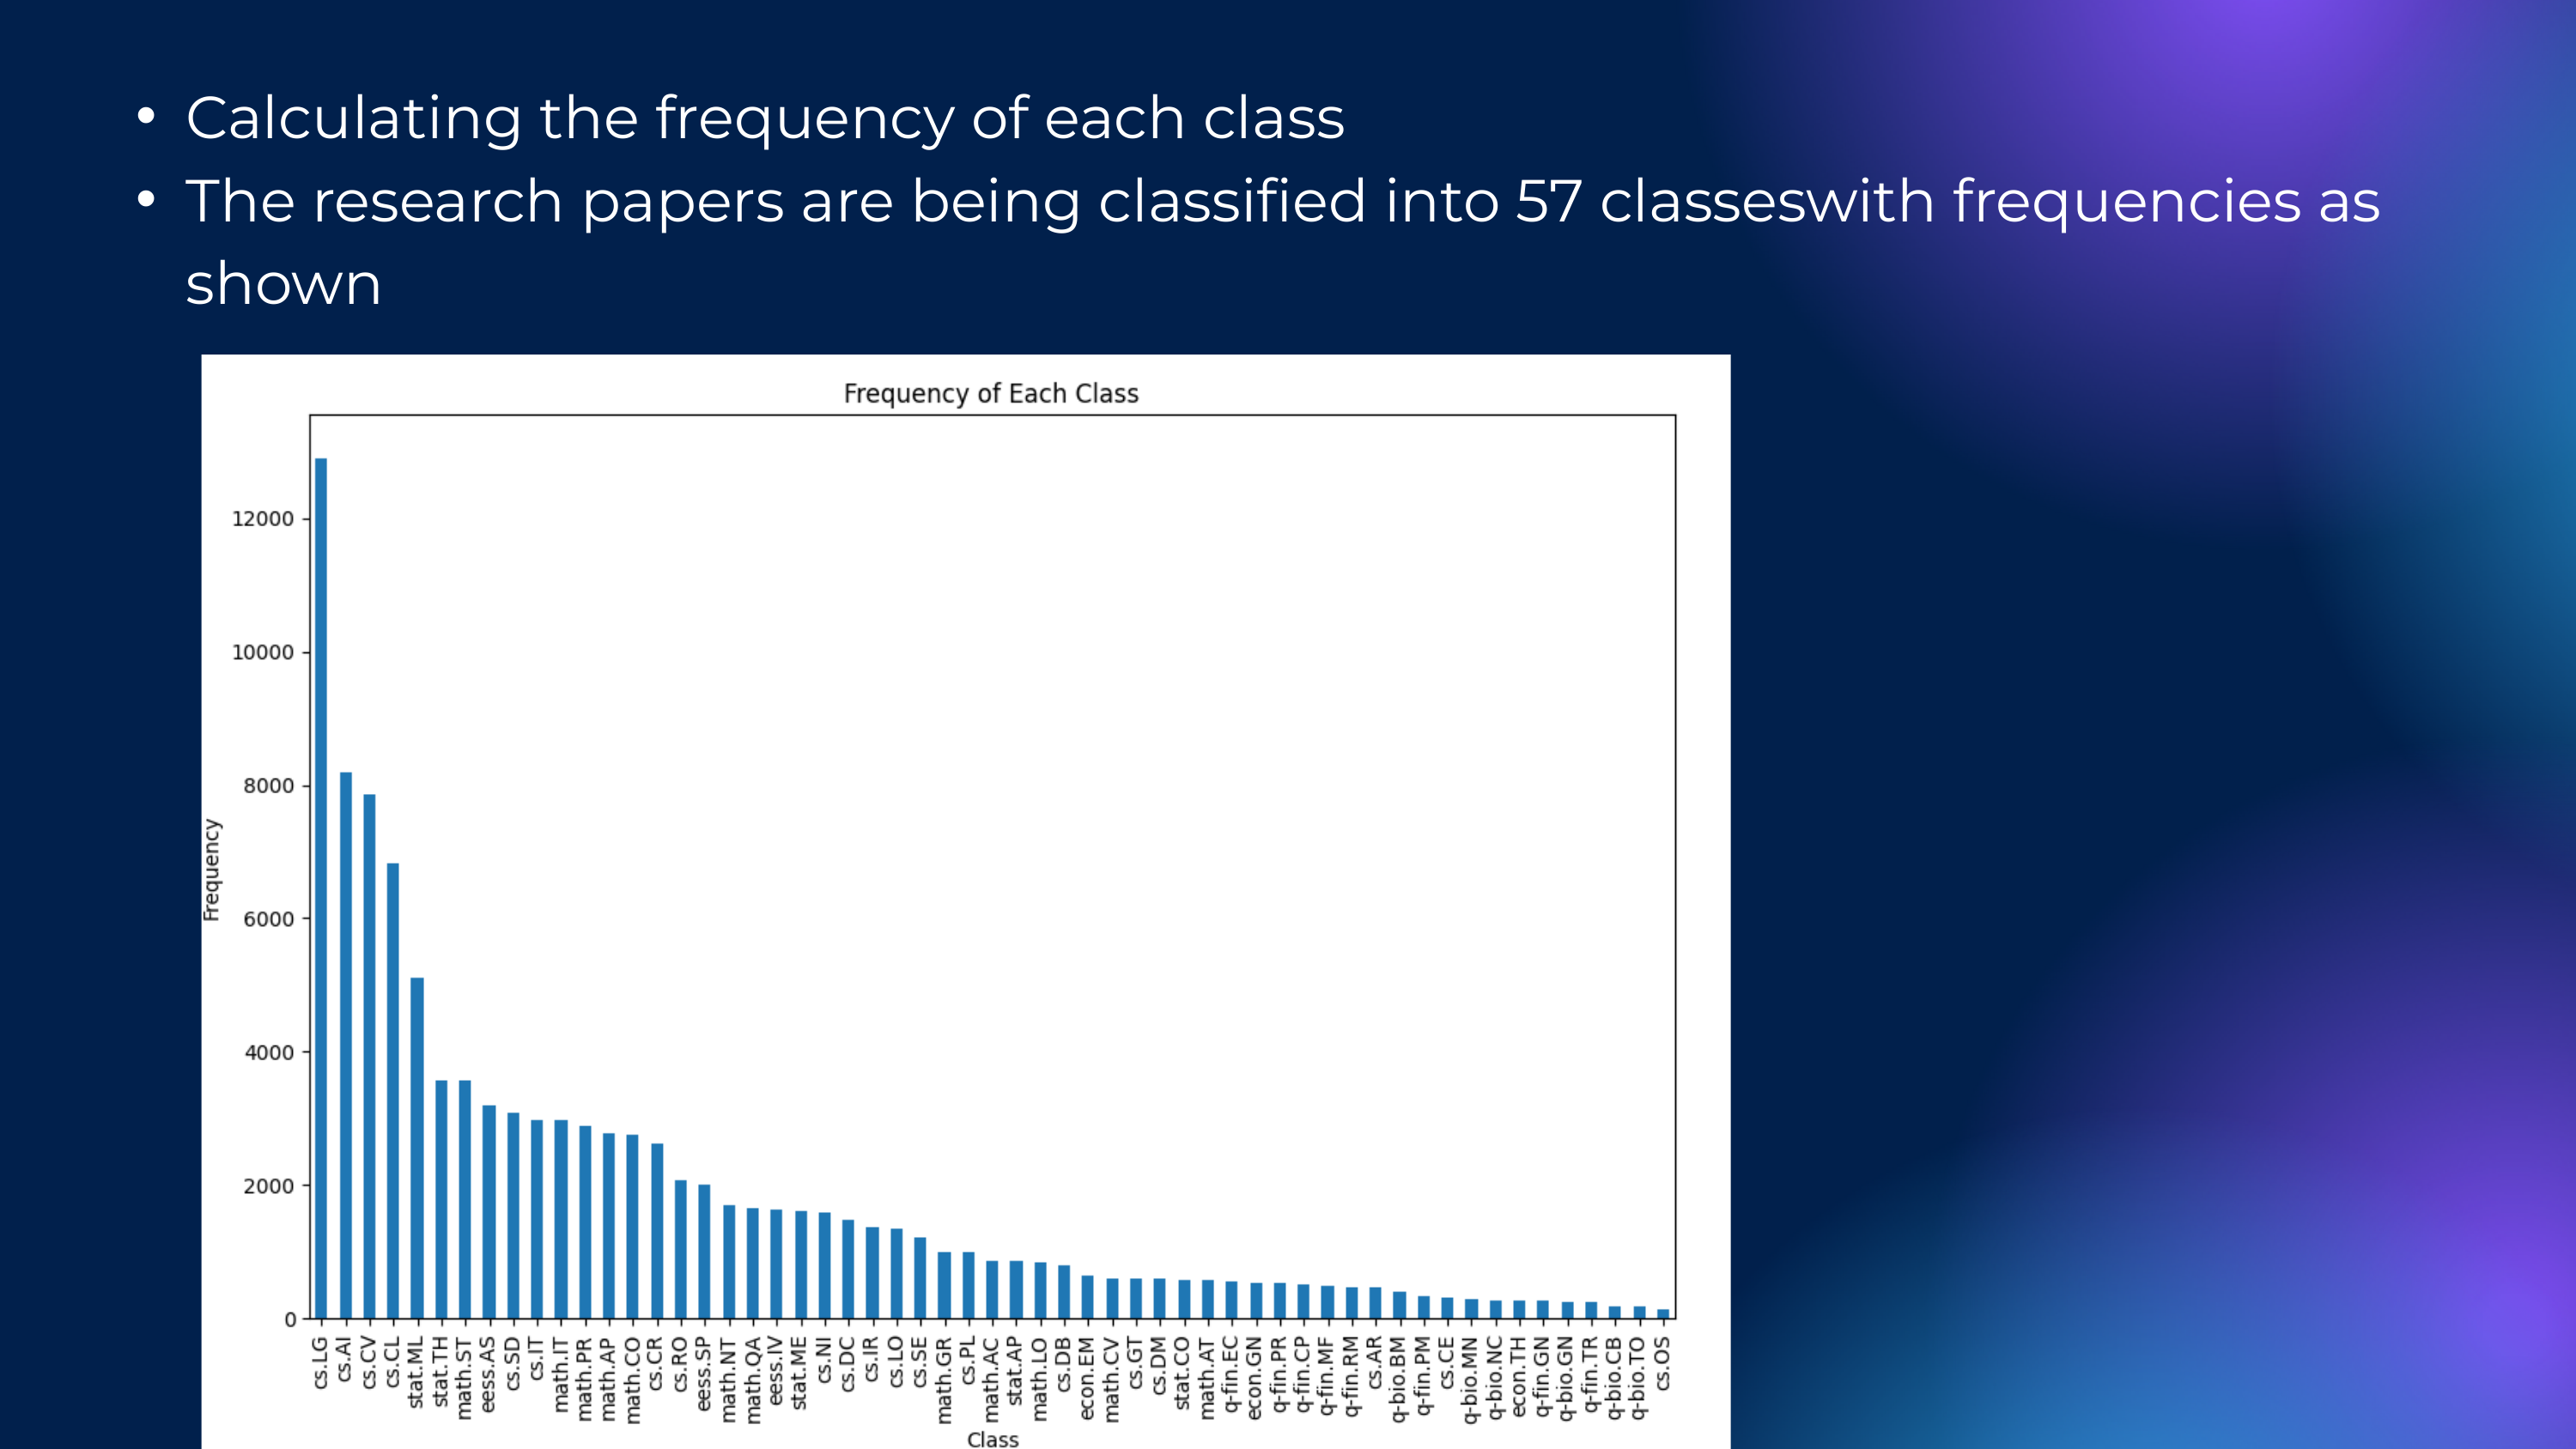

Calculating the frequency of each class
The research papers are being classified into 57 classeswith frequencies as shown